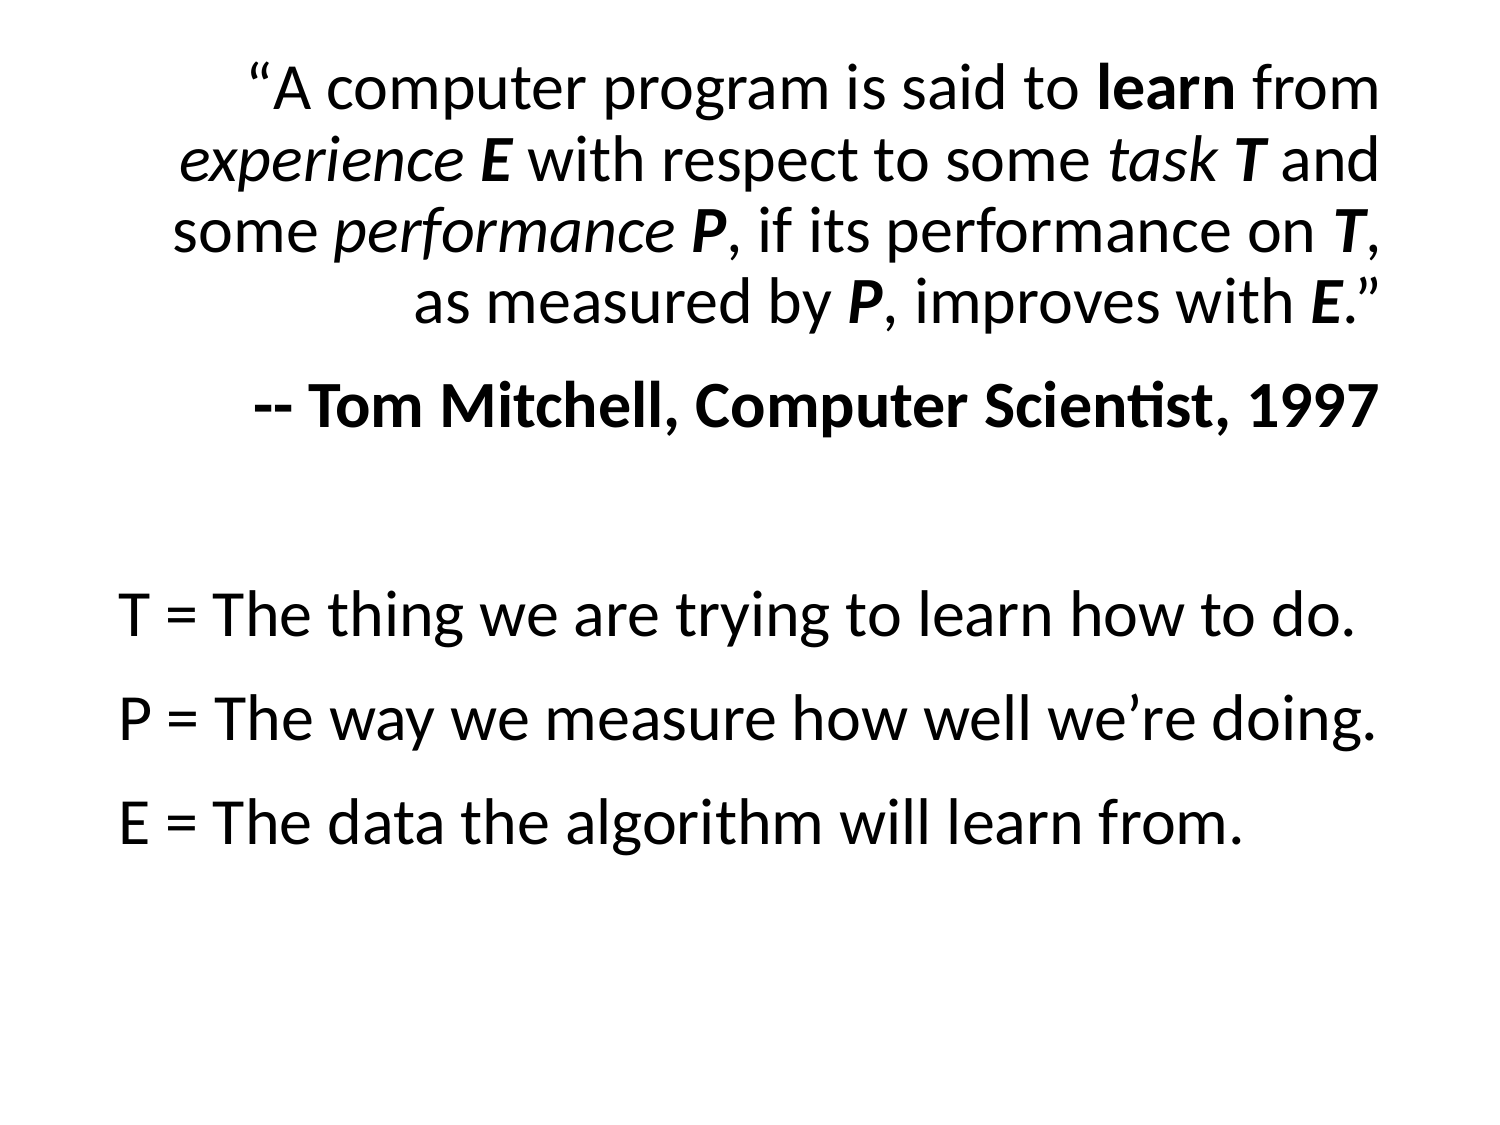

“A computer program is said to learn from experience E with respect to some task T and some performance P, if its performance on T, as measured by P, improves with E.”
-- Tom Mitchell, Computer Scientist, 1997

T = The thing we are trying to learn how to do.
P = The way we measure how well we’re doing.
E = The data the algorithm will learn from.